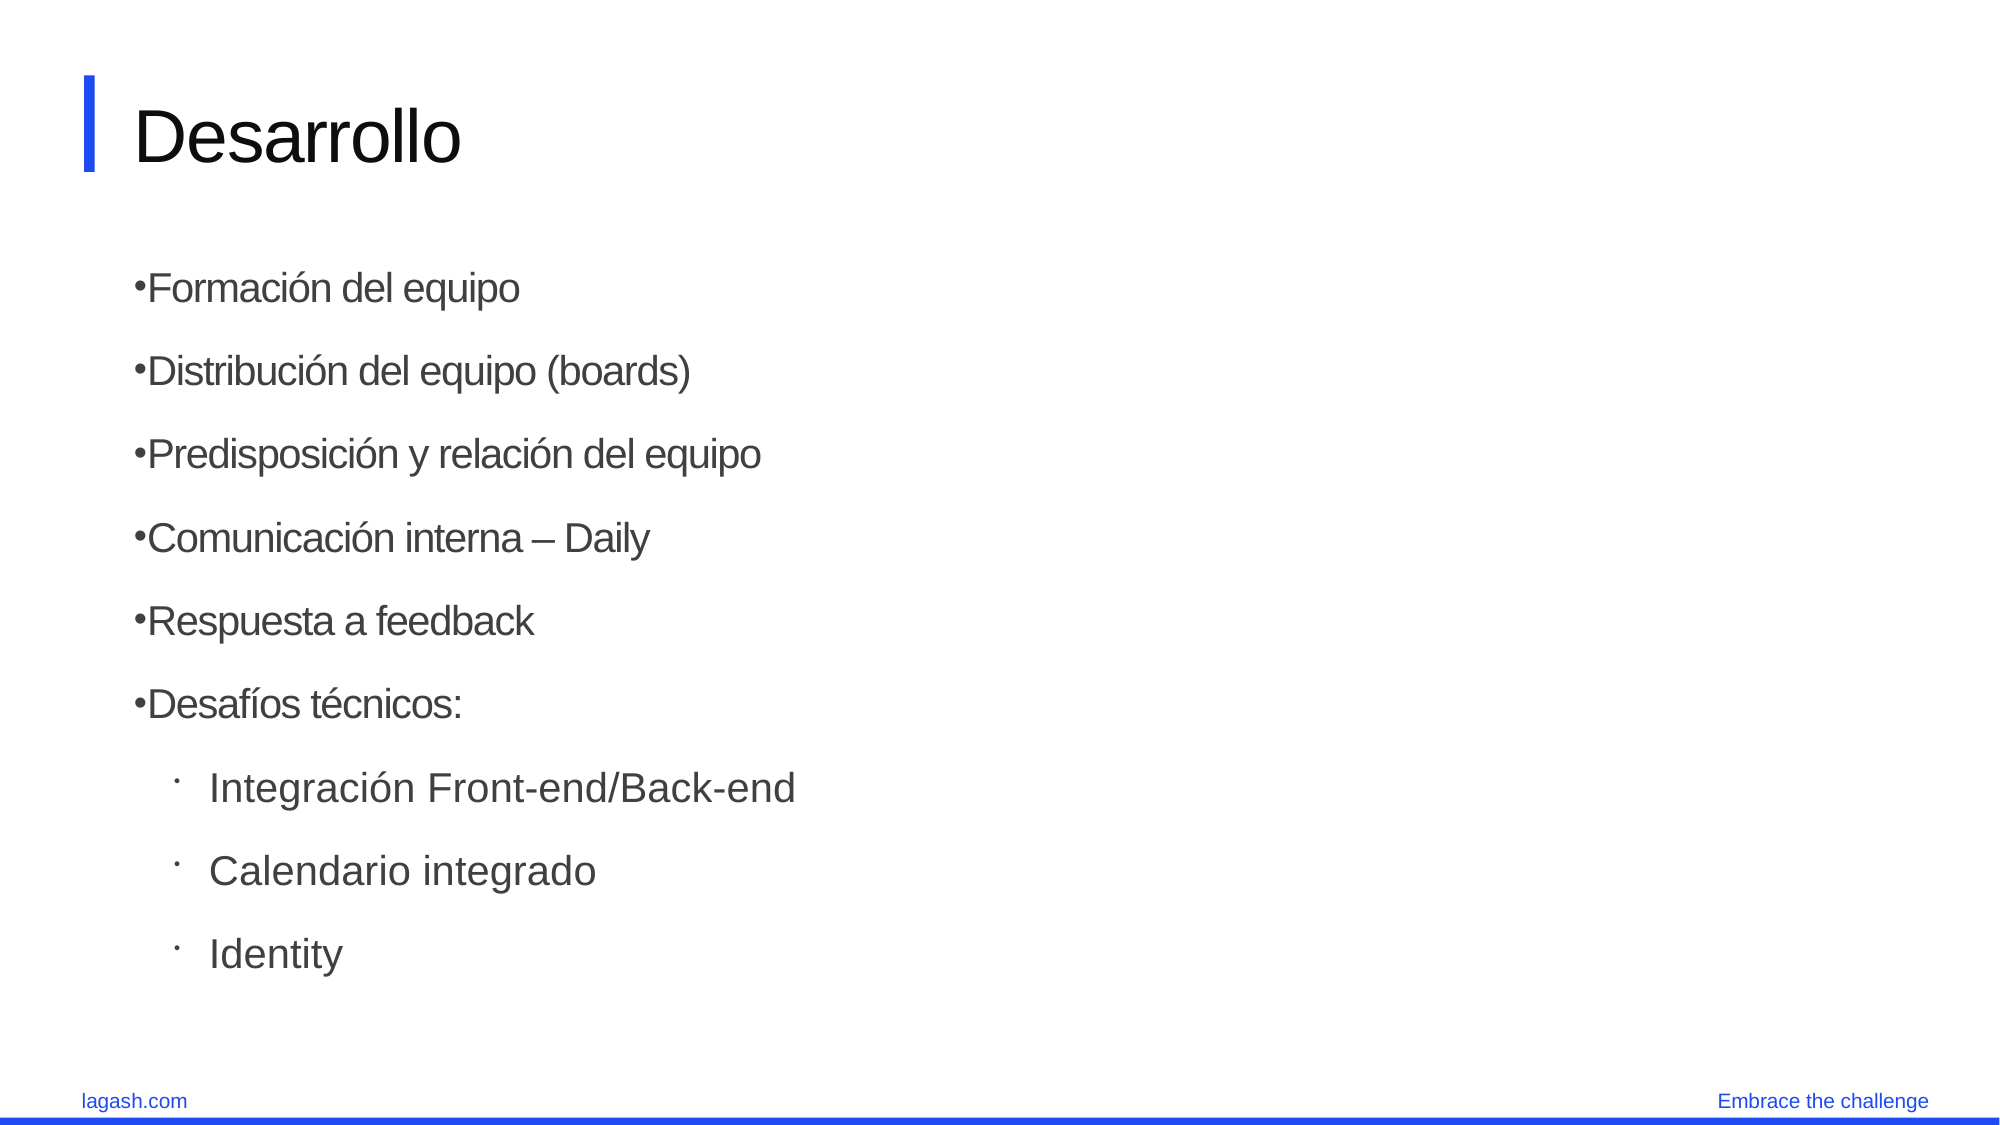

Desarrollo
Formación del equipo
Distribución del equipo (boards)
Predisposición y relación del equipo
Comunicación interna – Daily
Respuesta a feedback
Desafíos técnicos:
Integración Front-end/Back-end
Calendario integrado
Identity